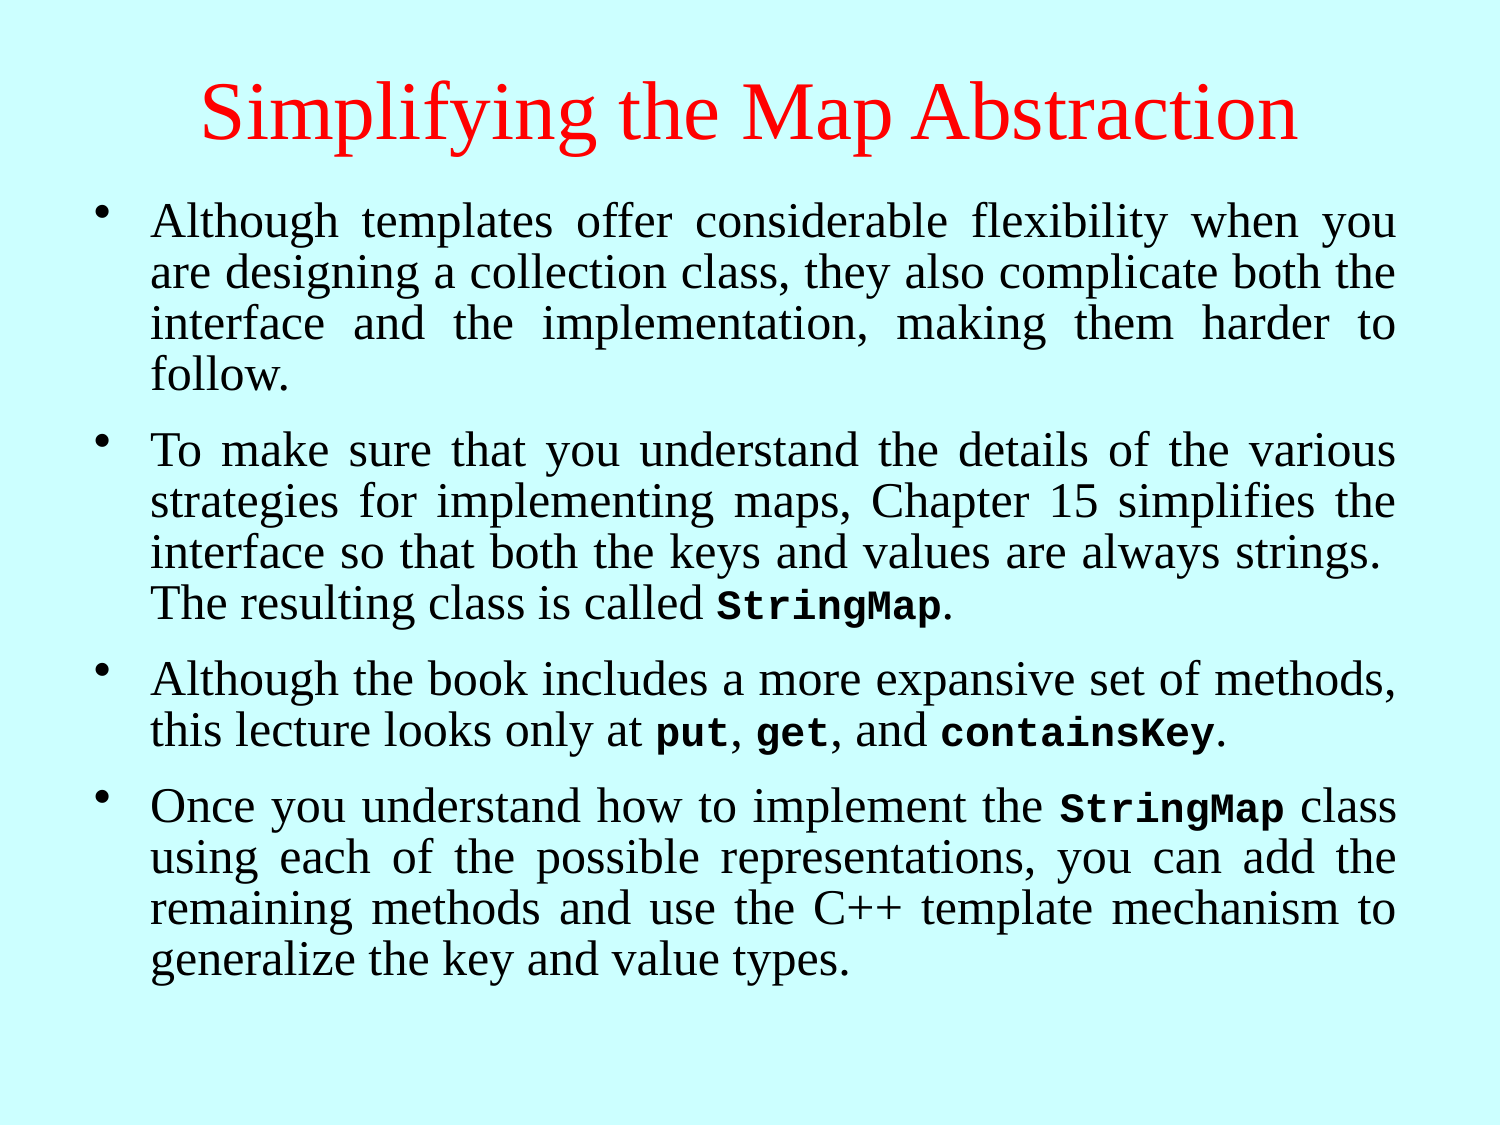

# Simplifying the Map Abstraction
Although templates offer considerable flexibility when you are designing a collection class, they also complicate both the interface and the implementation, making them harder to follow.
To make sure that you understand the details of the various strategies for implementing maps, Chapter 15 simplifies the interface so that both the keys and values are always strings.  The resulting class is called StringMap.
Although the book includes a more expansive set of methods, this lecture looks only at put, get, and containsKey.
Once you understand how to implement the StringMap class using each of the possible representations, you can add the remaining methods and use the C++ template mechanism to generalize the key and value types.